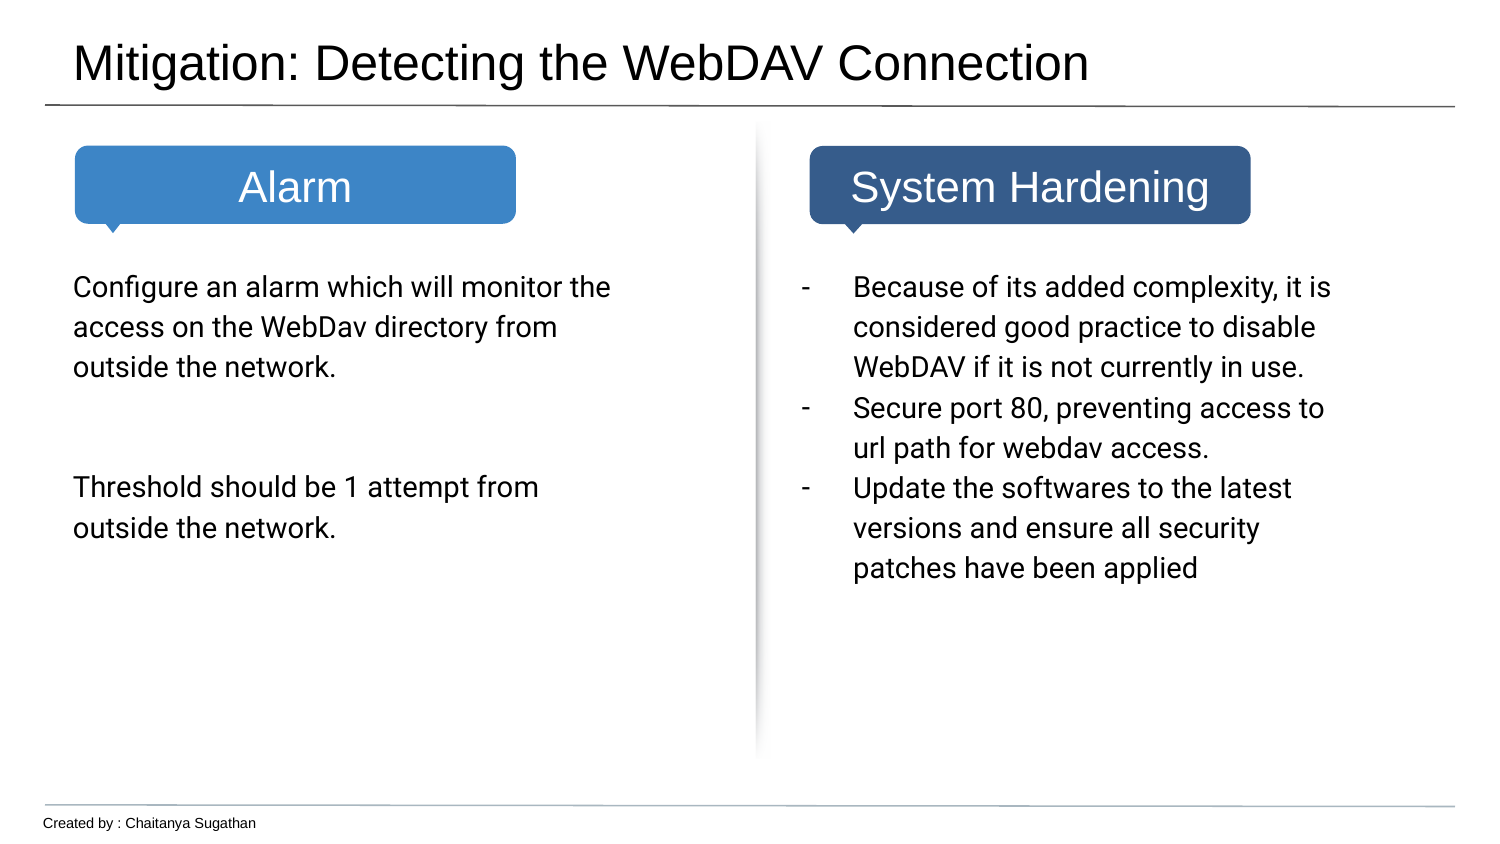

# Mitigation: Detecting the WebDAV Connection
Configure an alarm which will monitor the access on the WebDav directory from outside the network.

Threshold should be 1 attempt from outside the network.

Because of its added complexity, it is considered good practice to disable WebDAV if it is not currently in use.
Secure port 80, preventing access to url path for webdav access.
Update the softwares to the latest versions and ensure all security patches have been applied

Created by : Chaitanya Sugathan